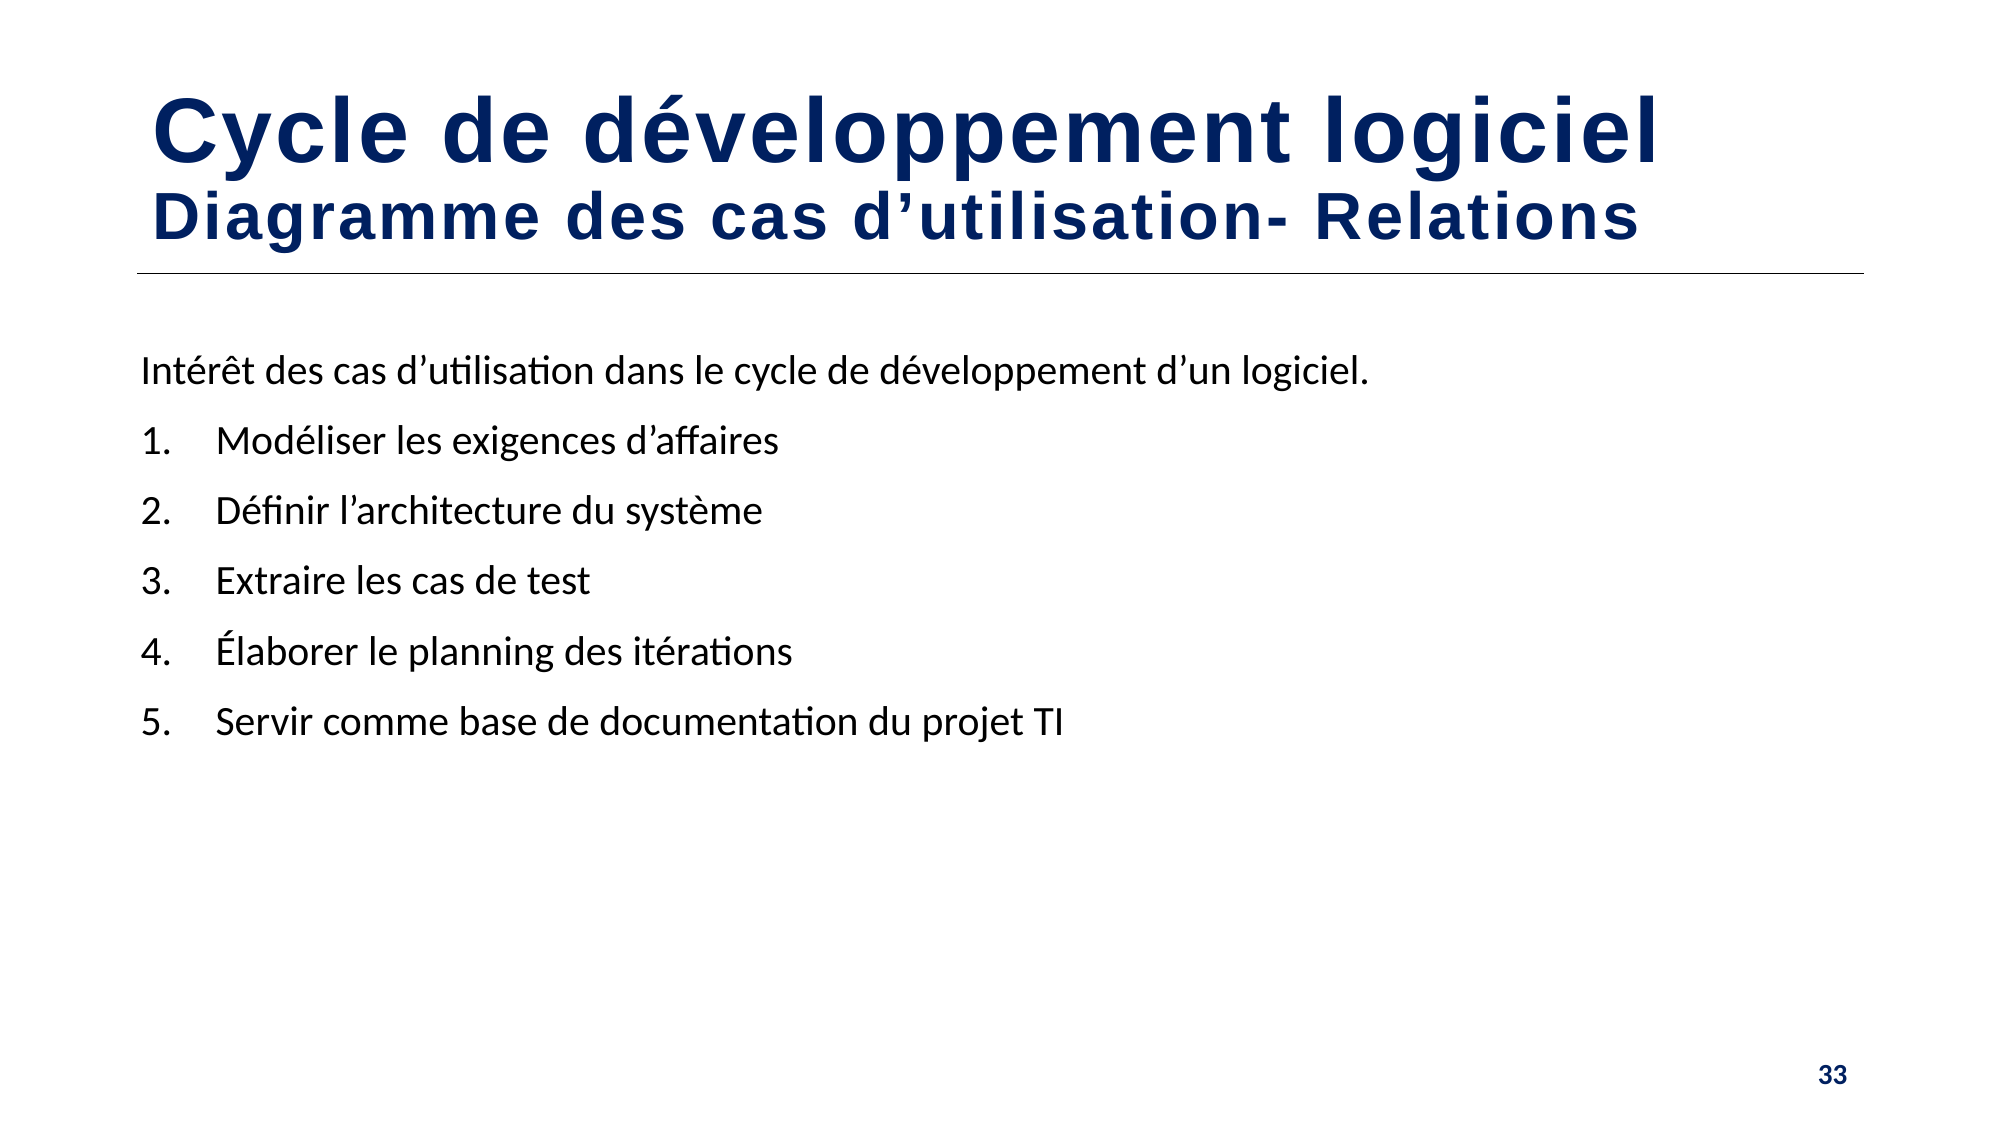

# Cycle de développement logiciel Diagramme des cas d’utilisation- Relations
Intérêt des cas d’utilisation dans le cycle de développement d’un logiciel.
Modéliser les exigences d’affaires
Définir l’architecture du système
Extraire les cas de test
Élaborer le planning des itérations
Servir comme base de documentation du projet TI
33